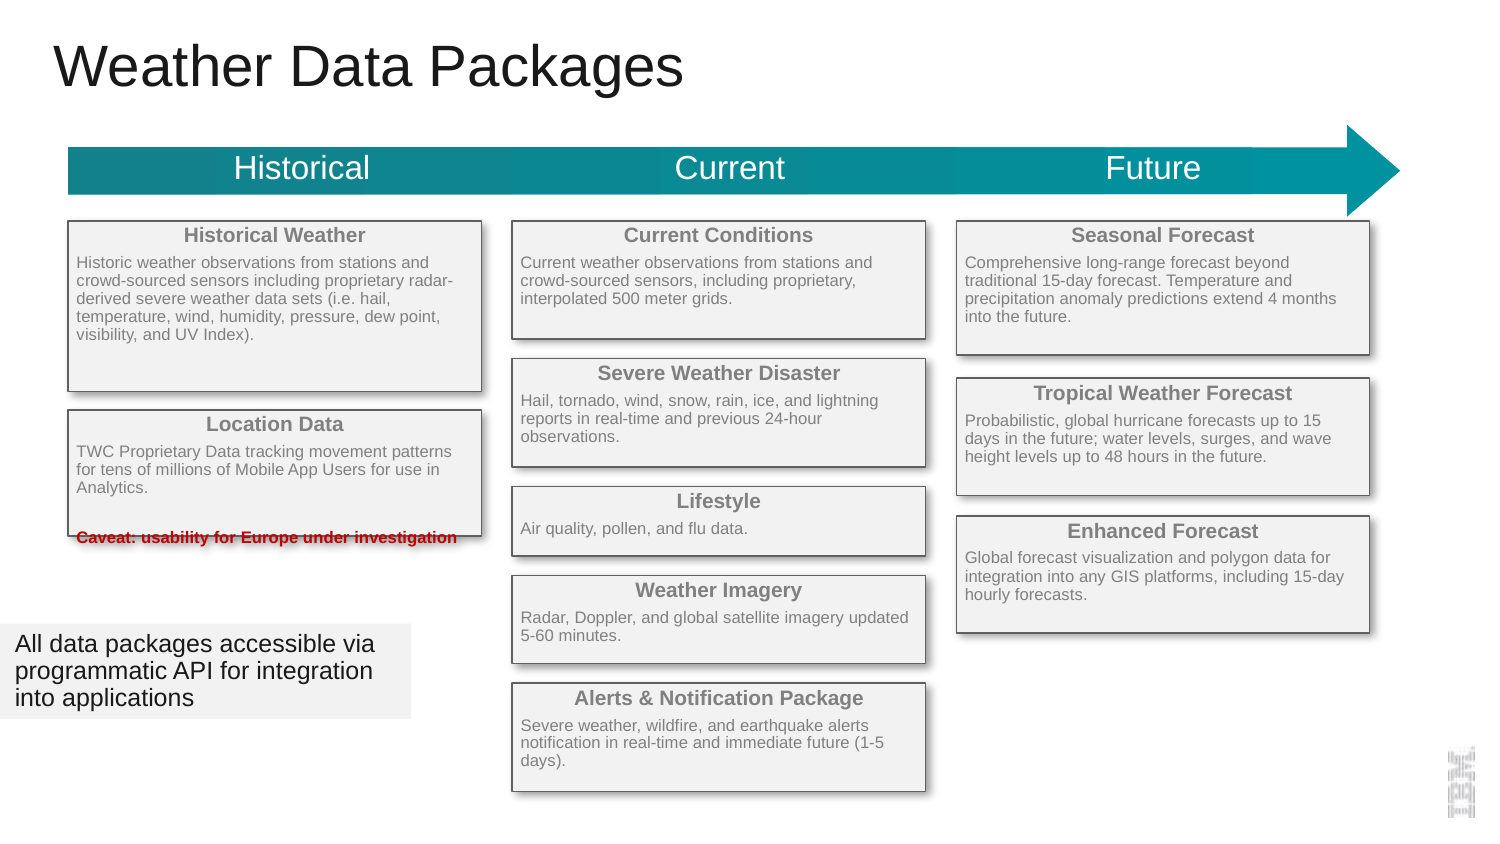

# Weather Data Packages

Current
Future
Historical
Current Conditions
Current weather observations from stations and crowd-sourced sensors, including proprietary, interpolated 500 meter grids.
Historical Weather
Historic weather observations from stations and crowd-sourced sensors including proprietary radar-derived severe weather data sets (i.e. hail, temperature, wind, humidity, pressure, dew point, visibility, and UV Index).
Seasonal Forecast
Comprehensive long-range forecast beyond traditional 15-day forecast. Temperature and precipitation anomaly predictions extend 4 months into the future.
Severe Weather Disaster
Hail, tornado, wind, snow, rain, ice, and lightning reports in real-time and previous 24-hour observations.
Tropical Weather Forecast
Probabilistic, global hurricane forecasts up to 15 days in the future; water levels, surges, and wave height levels up to 48 hours in the future.
Location Data
TWC Proprietary Data tracking movement patterns for tens of millions of Mobile App Users for use in Analytics.

Caveat: usability for Europe under investigation
Lifestyle
Air quality, pollen, and flu data.
Enhanced Forecast
Global forecast visualization and polygon data for integration into any GIS platforms, including 15-day hourly forecasts.
Weather Imagery
Radar, Doppler, and global satellite imagery updated 5-60 minutes.
All data packages accessible via programmatic API for integration into applications
Alerts & Notification Package
Severe weather, wildfire, and earthquake alerts notification in real-time and immediate future (1-5 days).